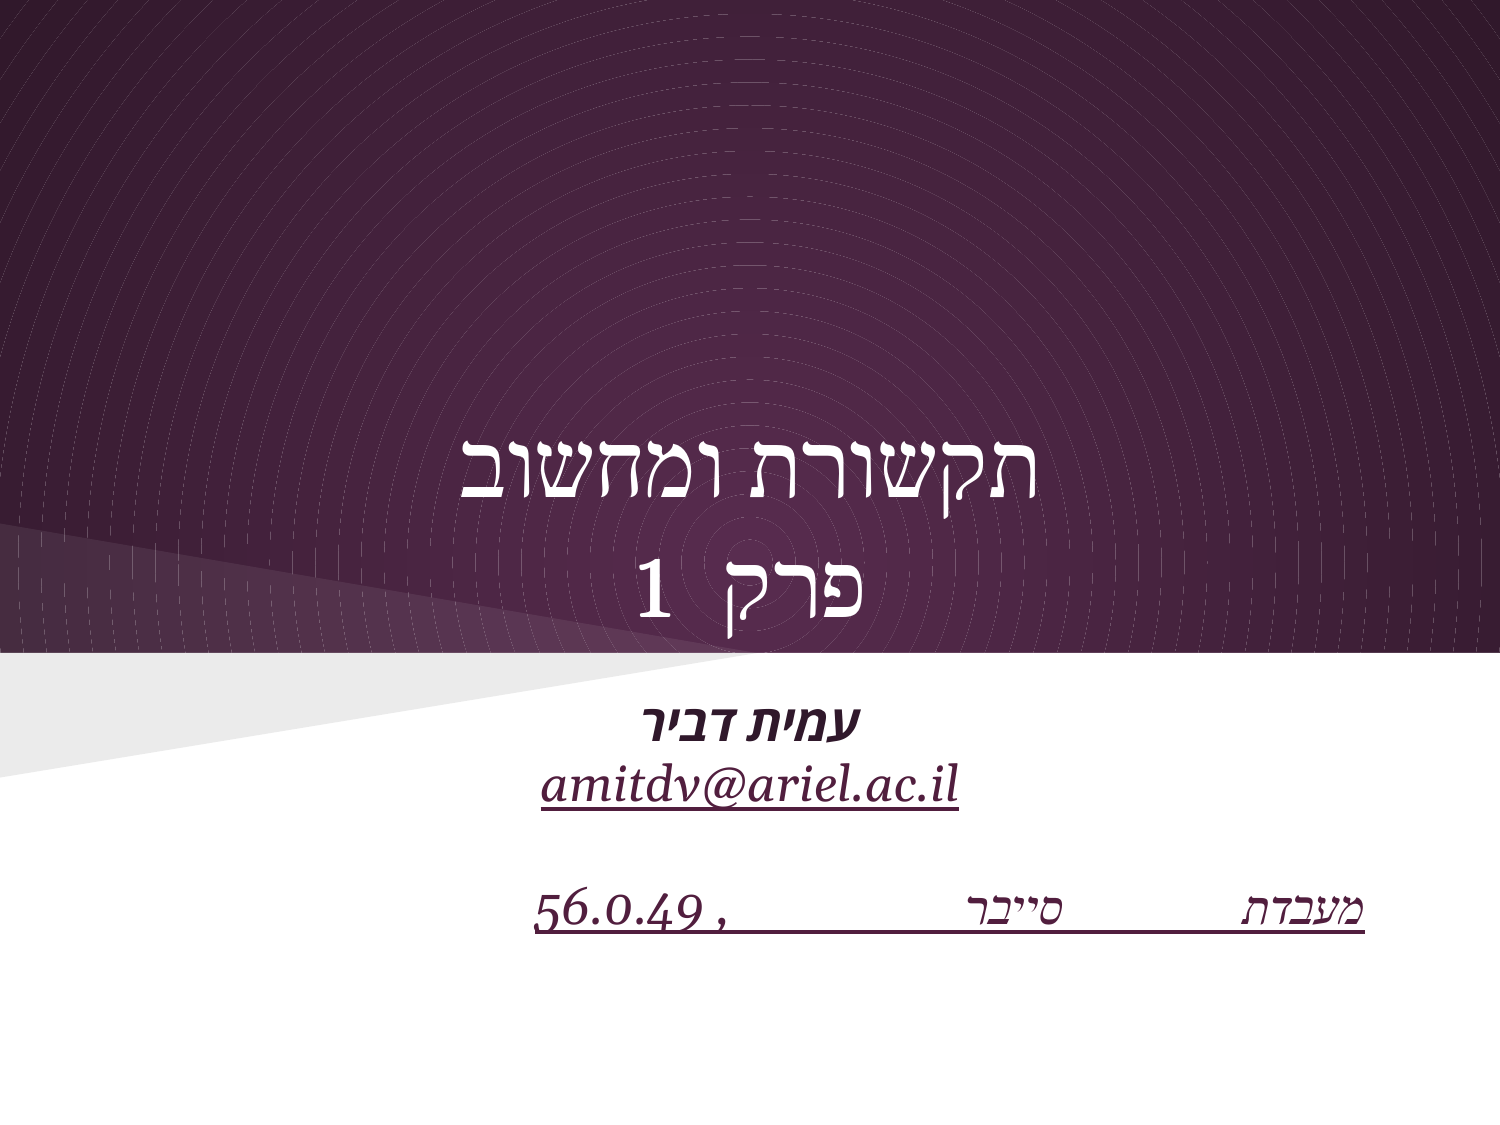

# תקשורת ומחשוב
פרק  1
עמית דביר
amitdv@ariel.ac.il

מעבדת סייבר, 56.0.49